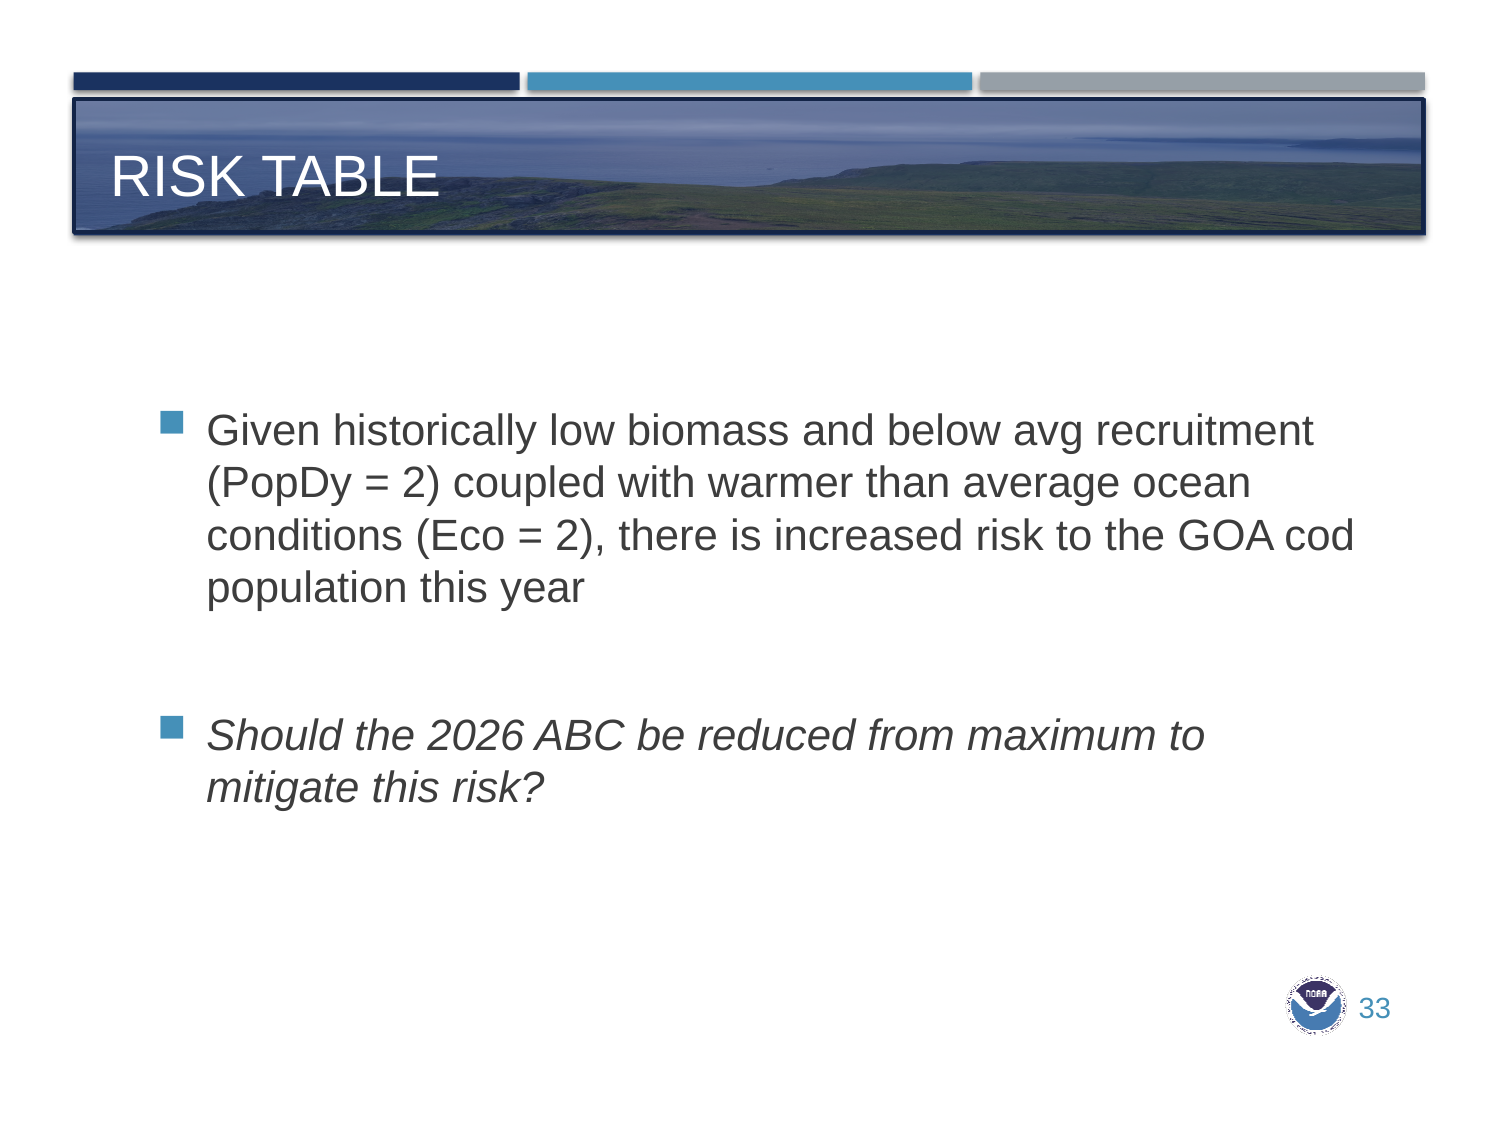

# Risk table
Given historically low biomass and below avg recruitment (PopDy = 2) coupled with warmer than average ocean conditions (Eco = 2), there is increased risk to the GOA cod population this year

Should the 2026 ABC be reduced from maximum to mitigate this risk?

33